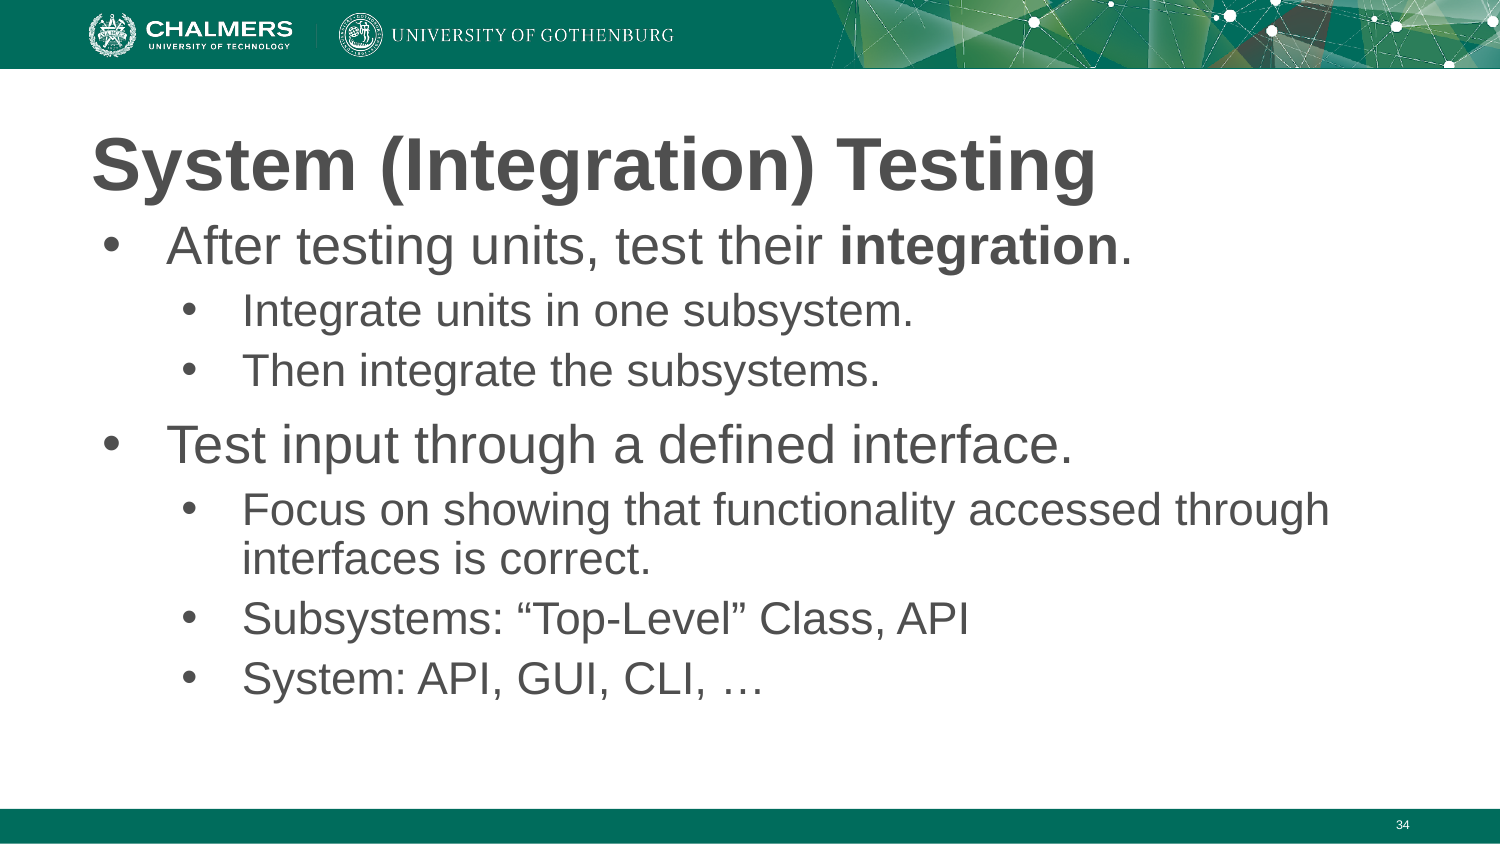

# System (Integration) Testing
After testing units, test their integration.
Integrate units in one subsystem.
Then integrate the subsystems.
Test input through a defined interface.
Focus on showing that functionality accessed through interfaces is correct.
Subsystems: “Top-Level” Class, API
System: API, GUI, CLI, …

34